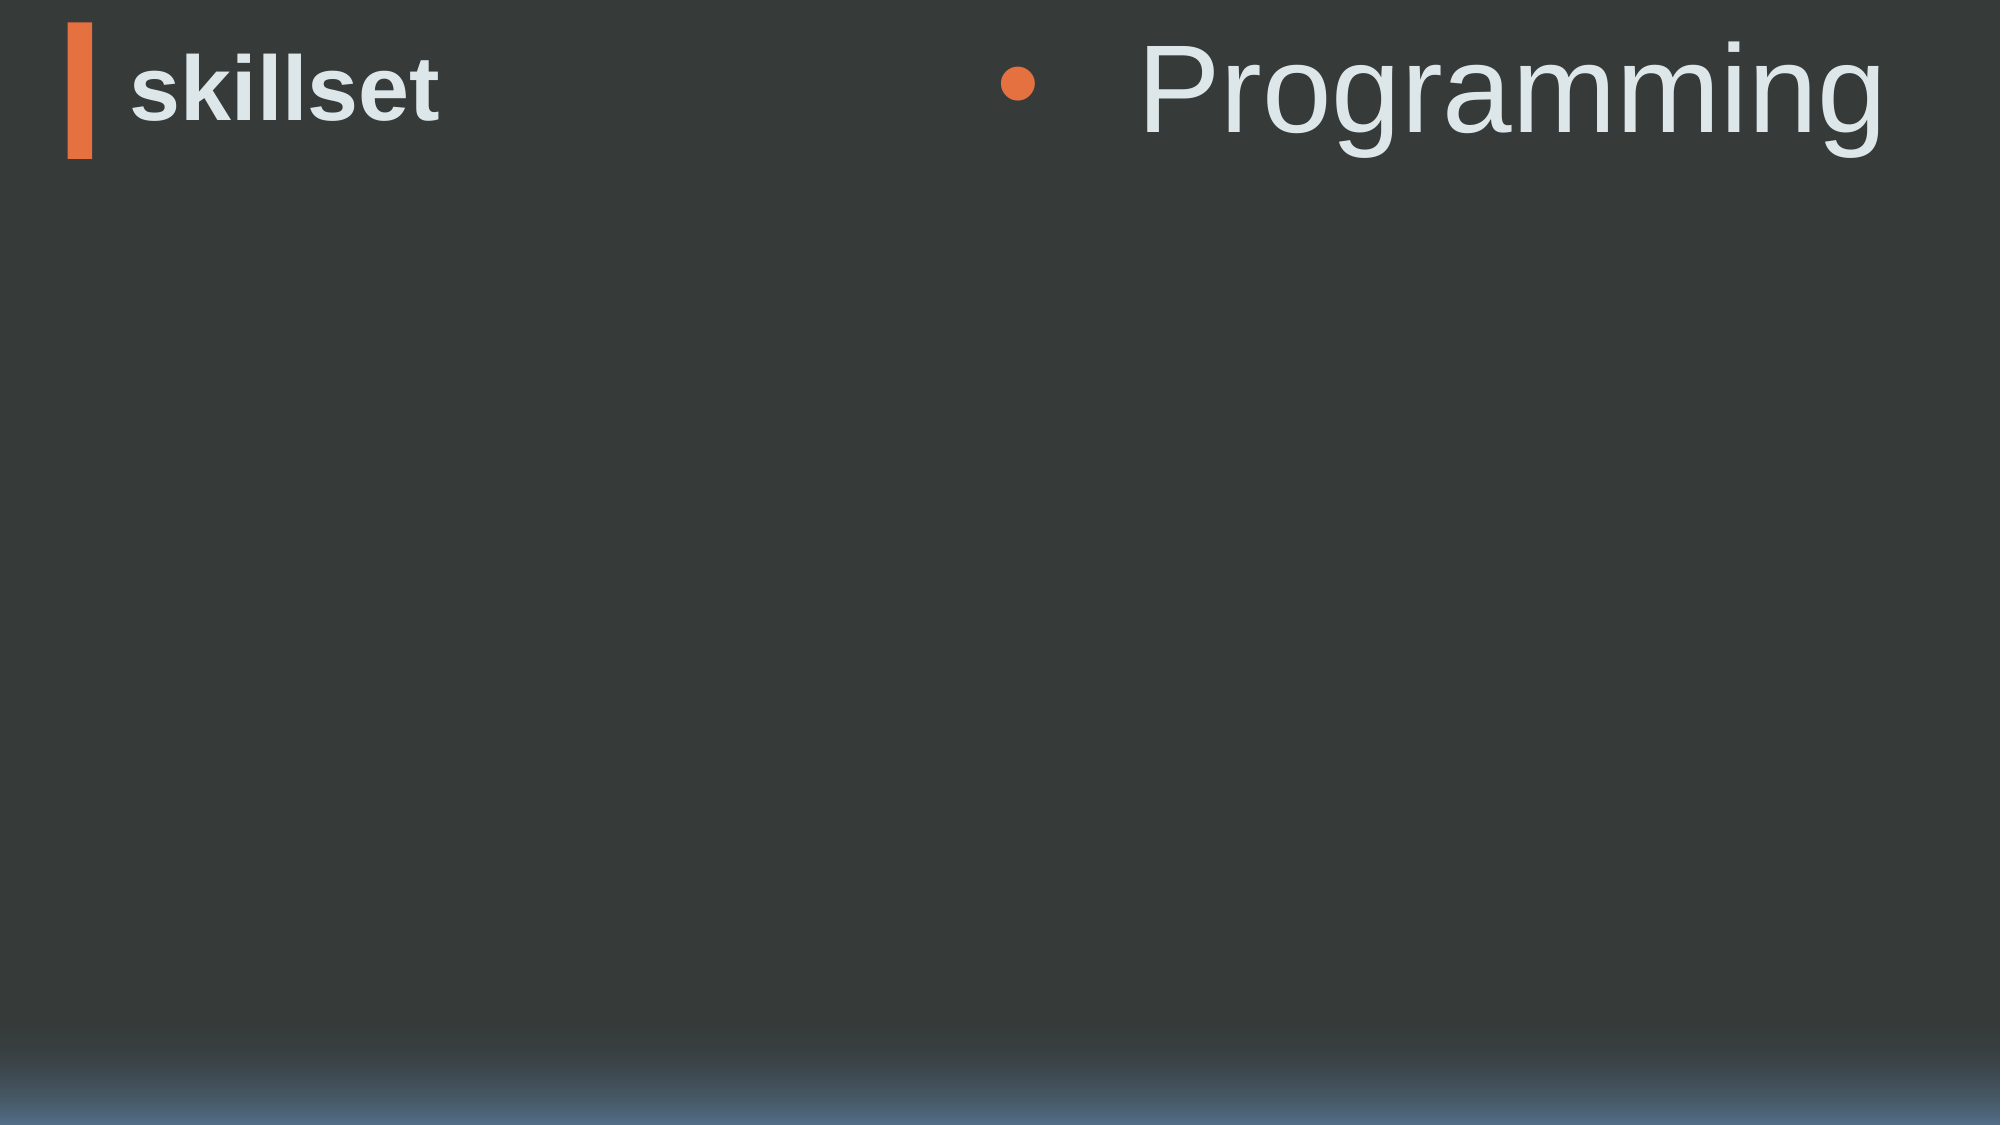

Programming
CSS3
HTML5
C#
# skillset
intro
C
Unity C#
skillset
C++
I hope you…
Ruby
at last
Design
Python3
Node.js
Speaking
Go
Other